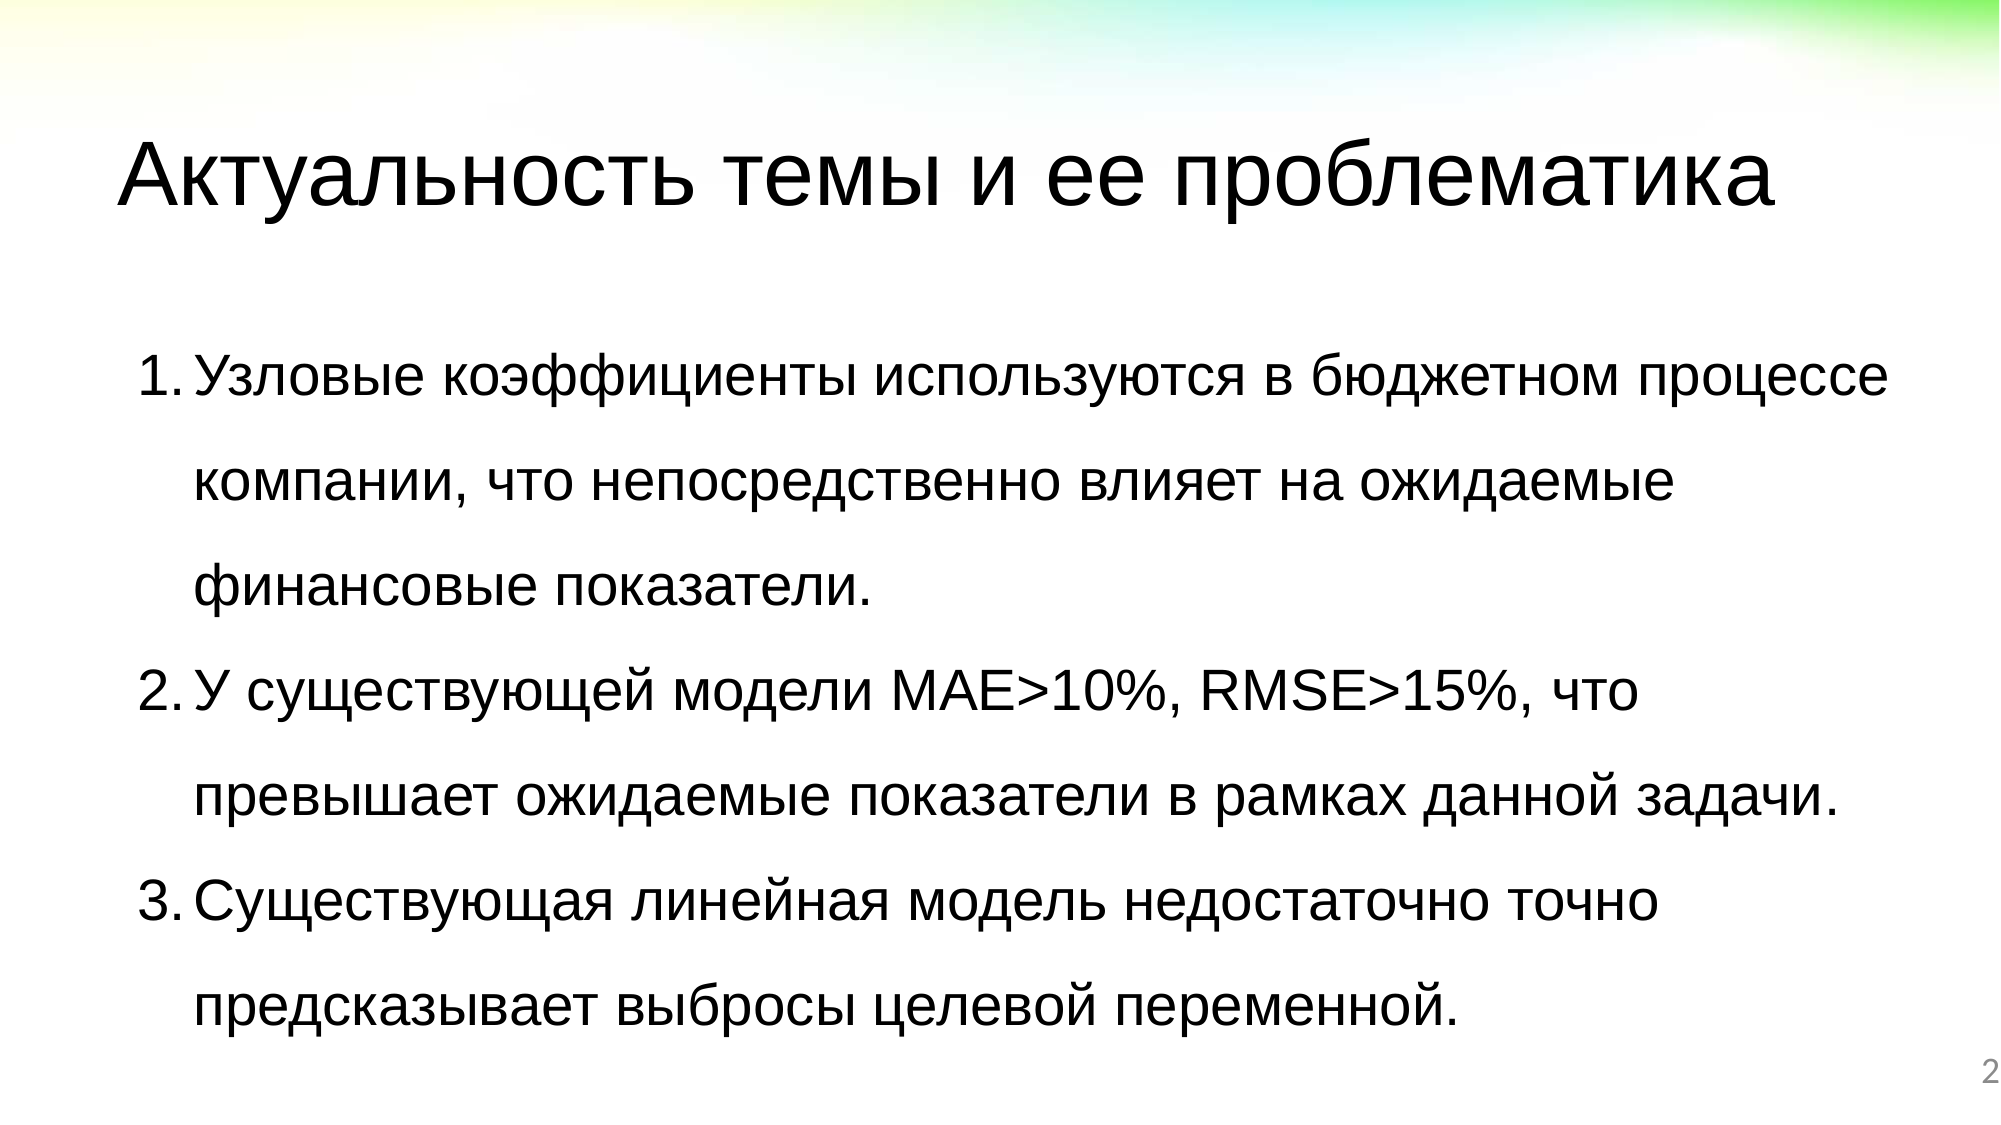

# Актуальность темы и ее проблематика

Узловые коэффициенты используются в бюджетном процессе компании, что непосредственно влияет на ожидаемые финансовые показатели.
У существующей модели MAE>10%, RMSE>15%, что превышает ожидаемые показатели в рамках данной задачи.
Существующая линейная модель недостаточно точно предсказывает выбросы целевой переменной.
2